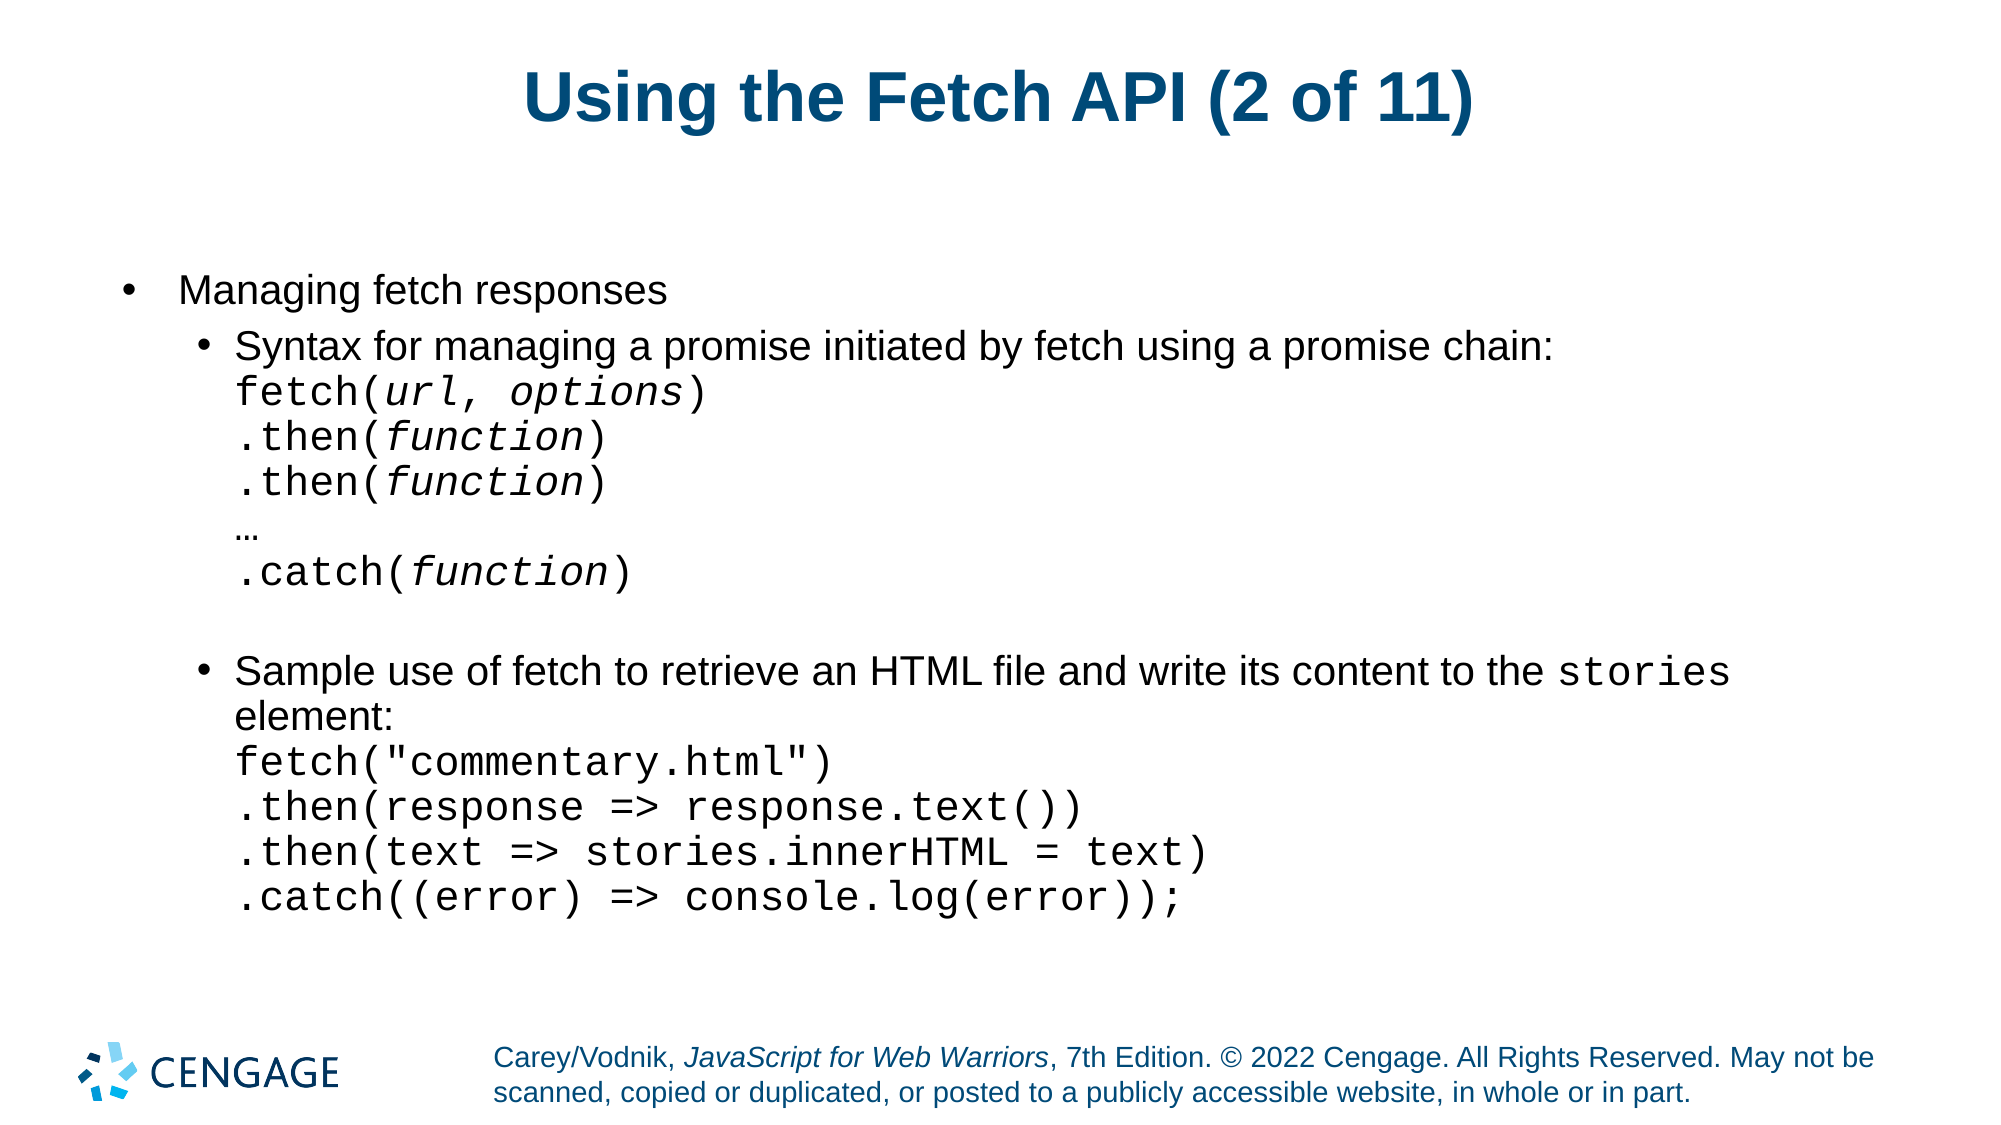

# Using the Fetch API (2 of 11)
Managing fetch responses
Syntax for managing a promise initiated by fetch using a promise chain:
fetch(url, options)
.then(function)
.then(function)
…
.catch(function)
Sample use of fetch to retrieve an HTML file and write its content to the stories element:
fetch("commentary.html")
.then(response => response.text())
.then(text => stories.innerHTML = text)
.catch((error) => console.log(error));